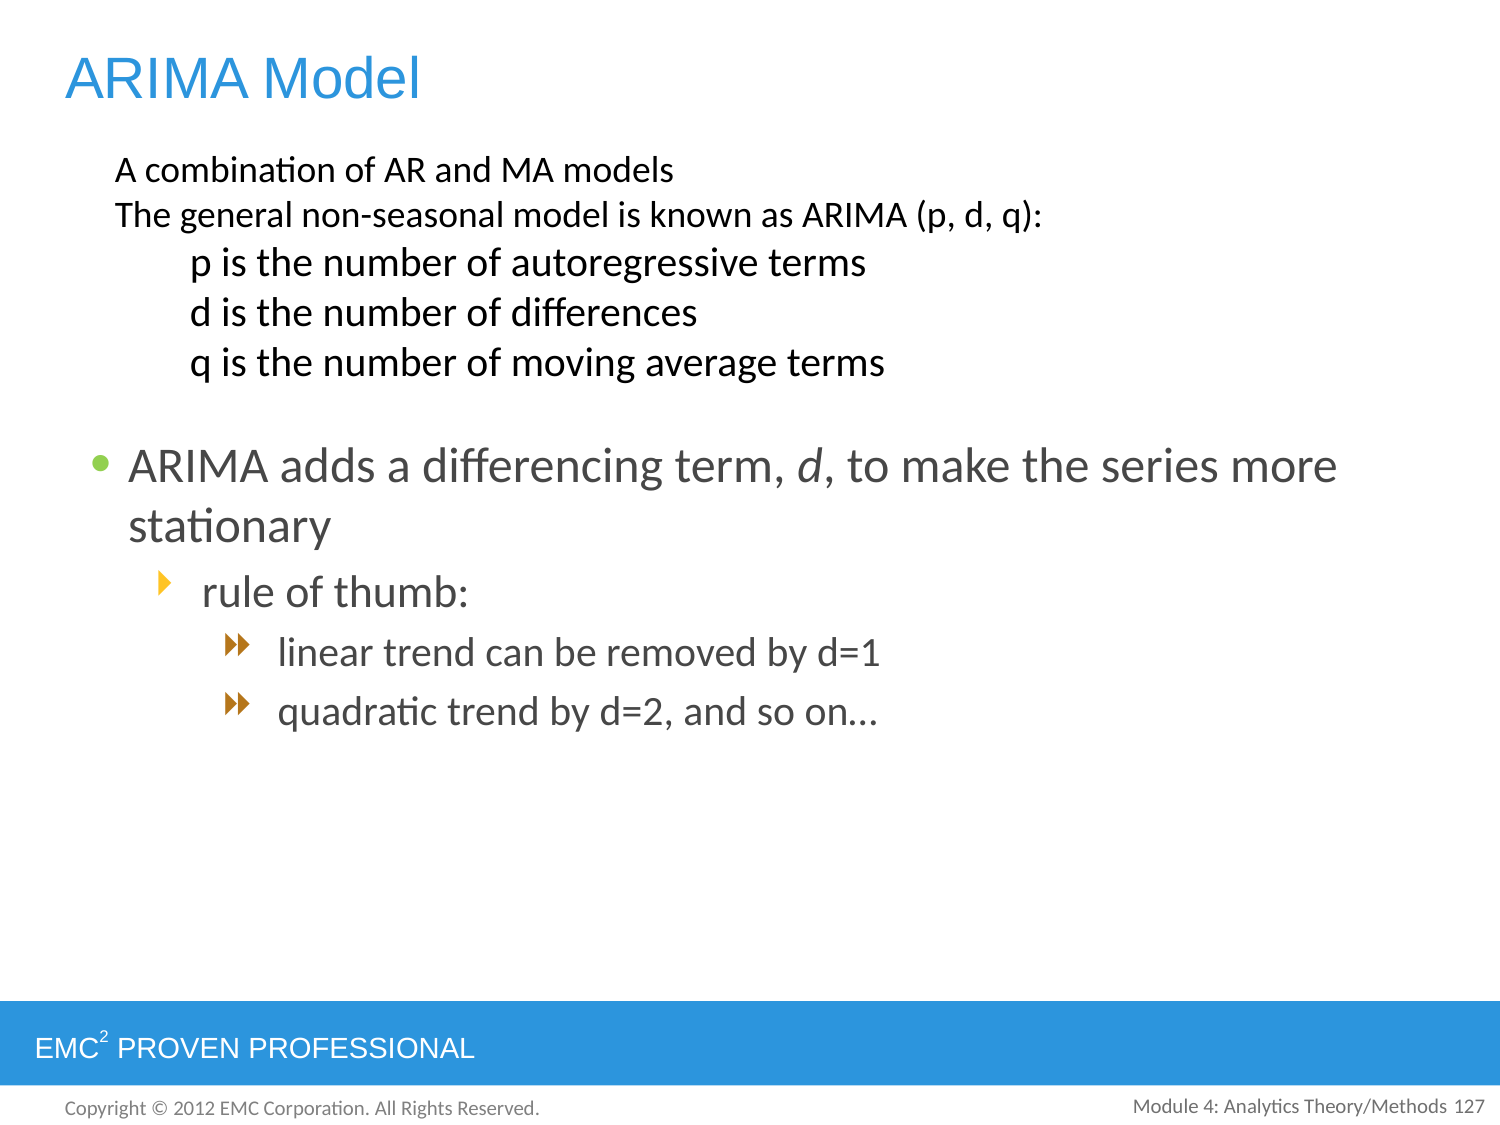

# ARIMA Model
A combination of AR and MA models
The general non-seasonal model is known as ARIMA (p, d, q):
p is the number of autoregressive terms
d is the number of differences
q is the number of moving average terms
ARIMA adds a differencing term, d, to make the series more stationary
rule of thumb:
linear trend can be removed by d=1
quadratic trend by d=2, and so on…
Module 4: Analytics Theory/Methods
127